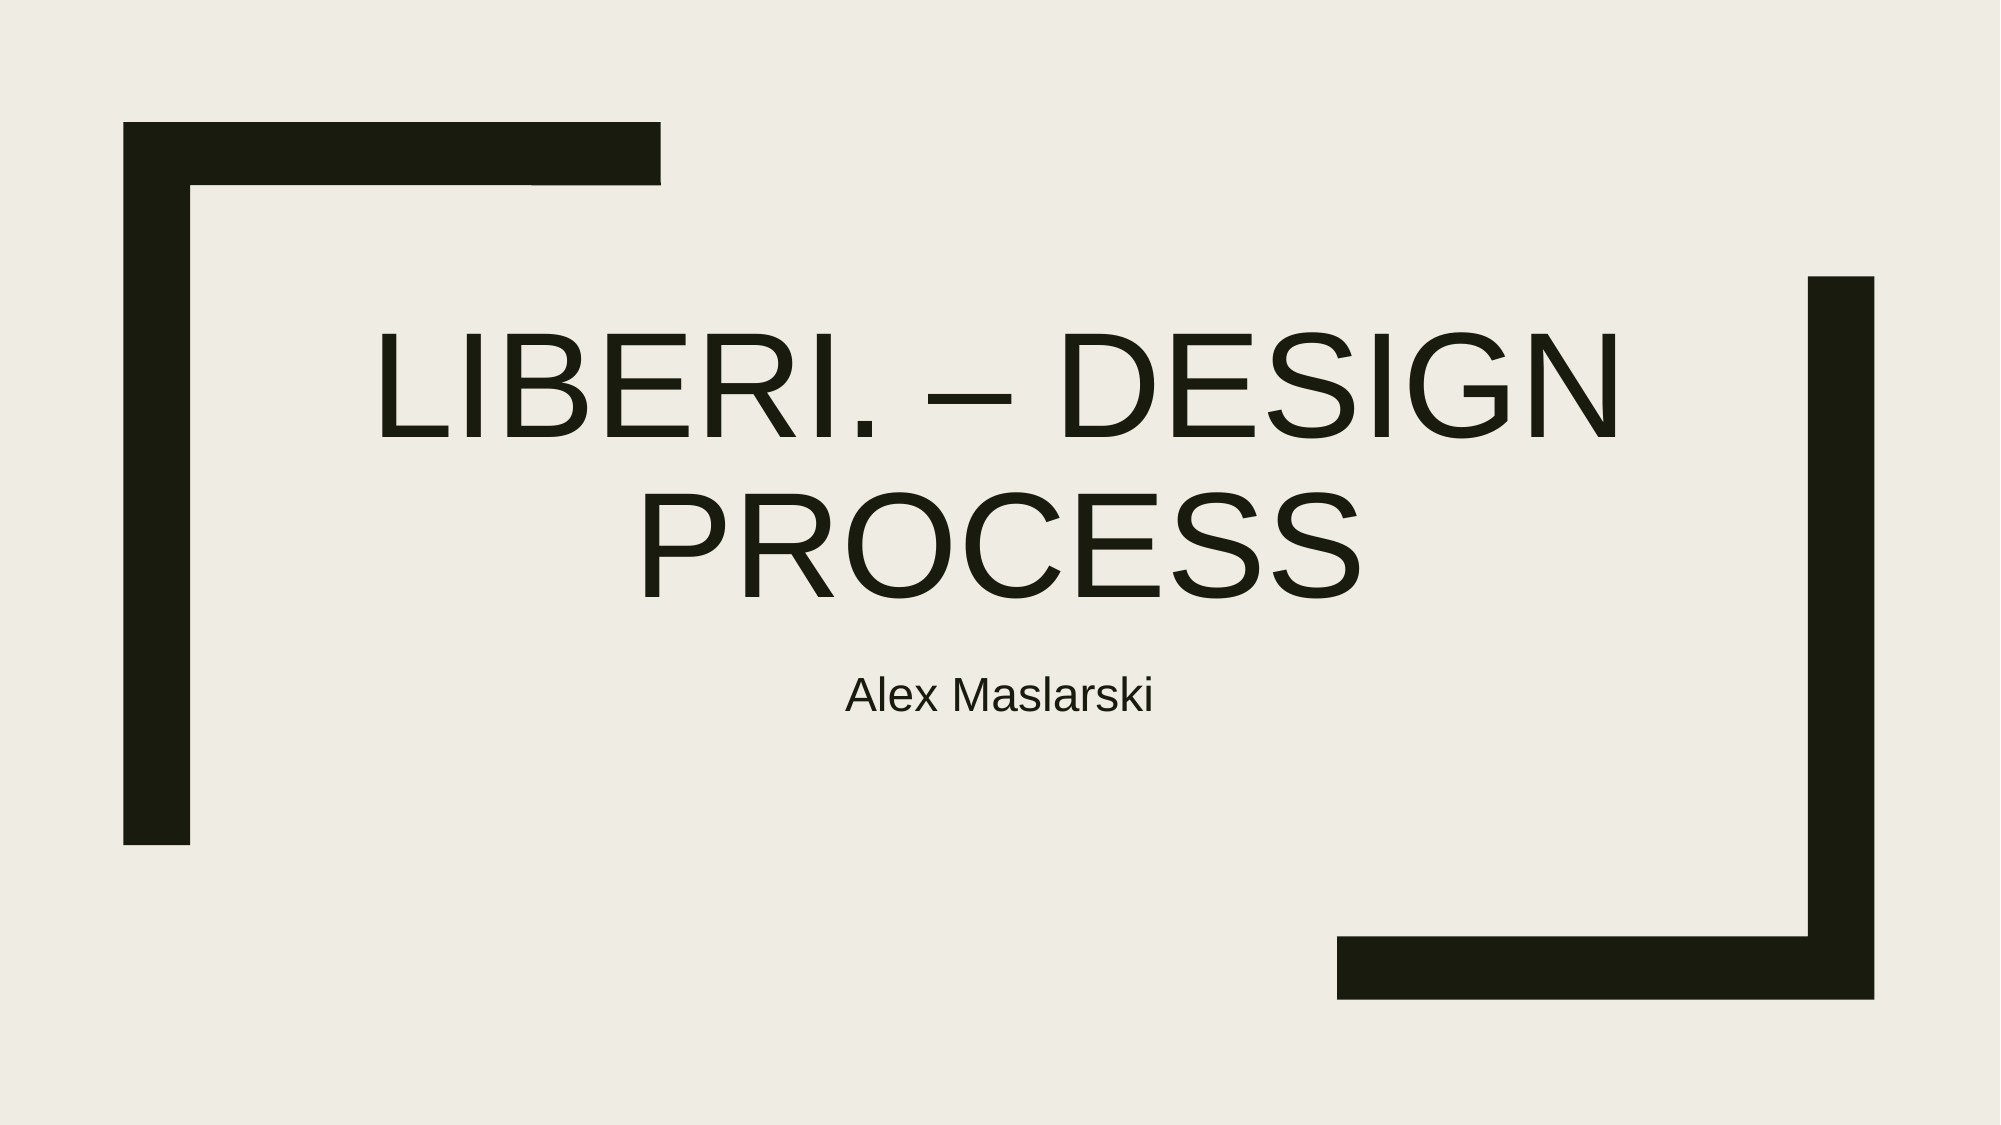

# Liberi. – Design Process
Alex Maslarski